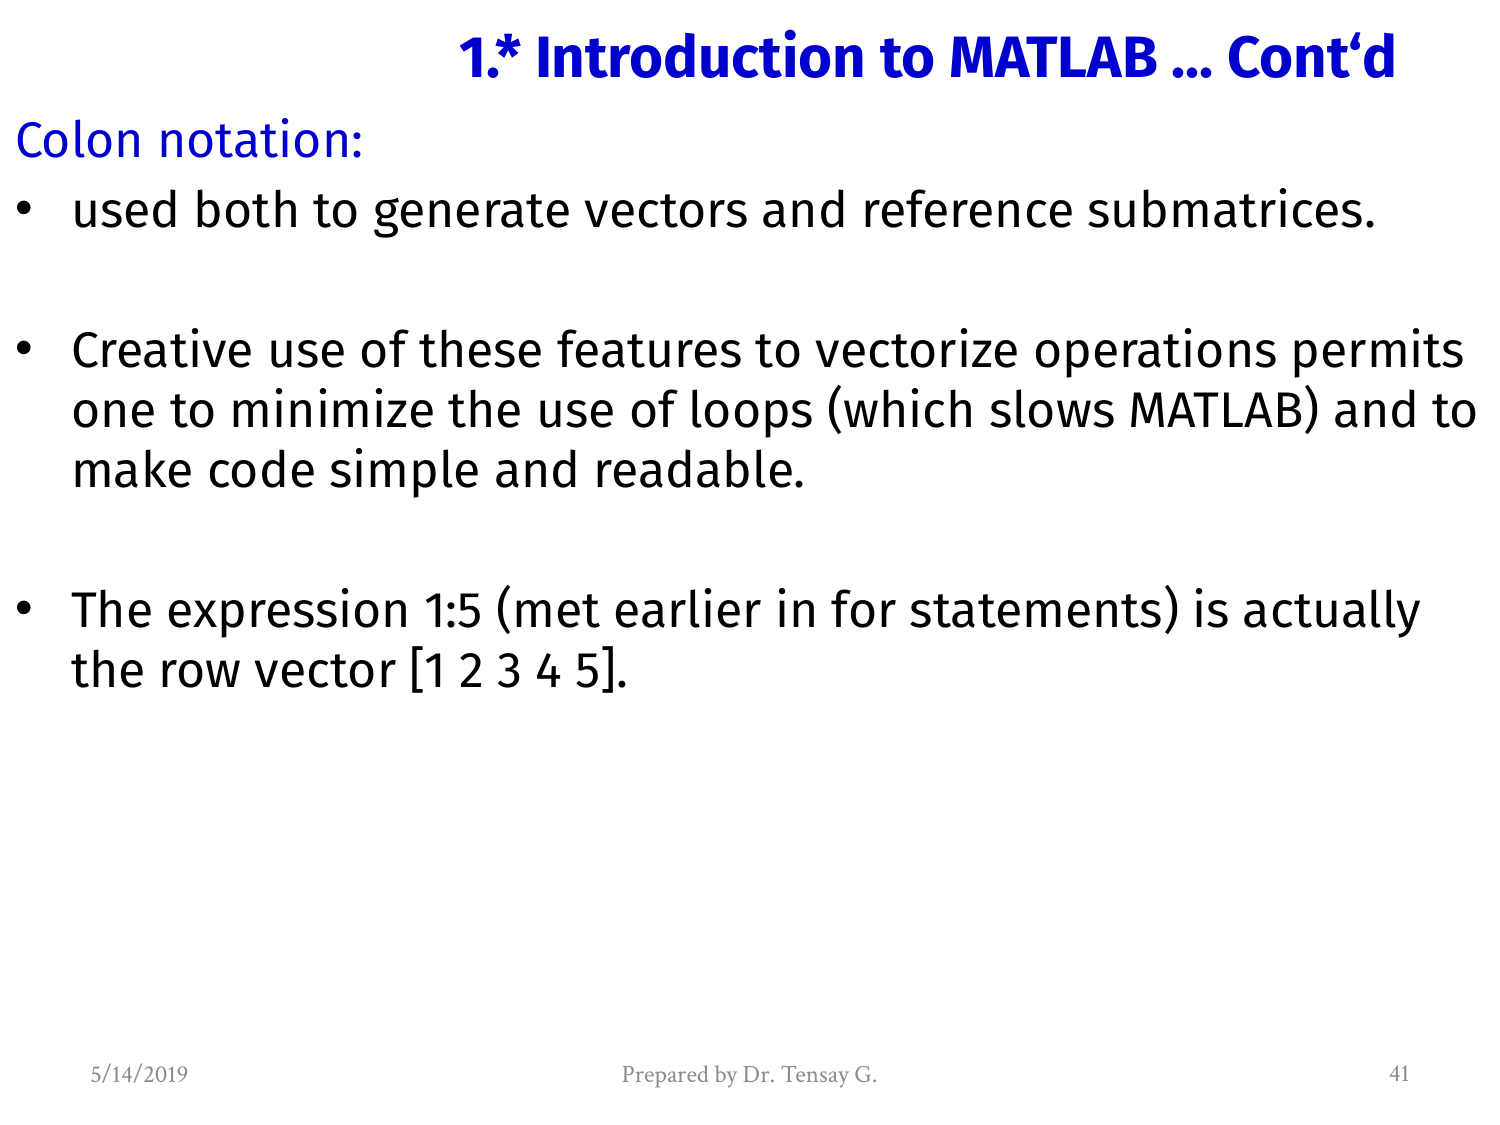

# 1.* Introduction to MATLAB ... Cont‘d
Colon notation:
used both to generate vectors and reference submatrices.

Creative use of these features to vectorize operations permits one to minimize the use of loops (which slows MATLAB) and to make code simple and readable.

The expression 1:5 (met earlier in for statements) is actually the row vector [1 2 3 4 5].
5/14/2019
Prepared by Dr. Tensay G.
41